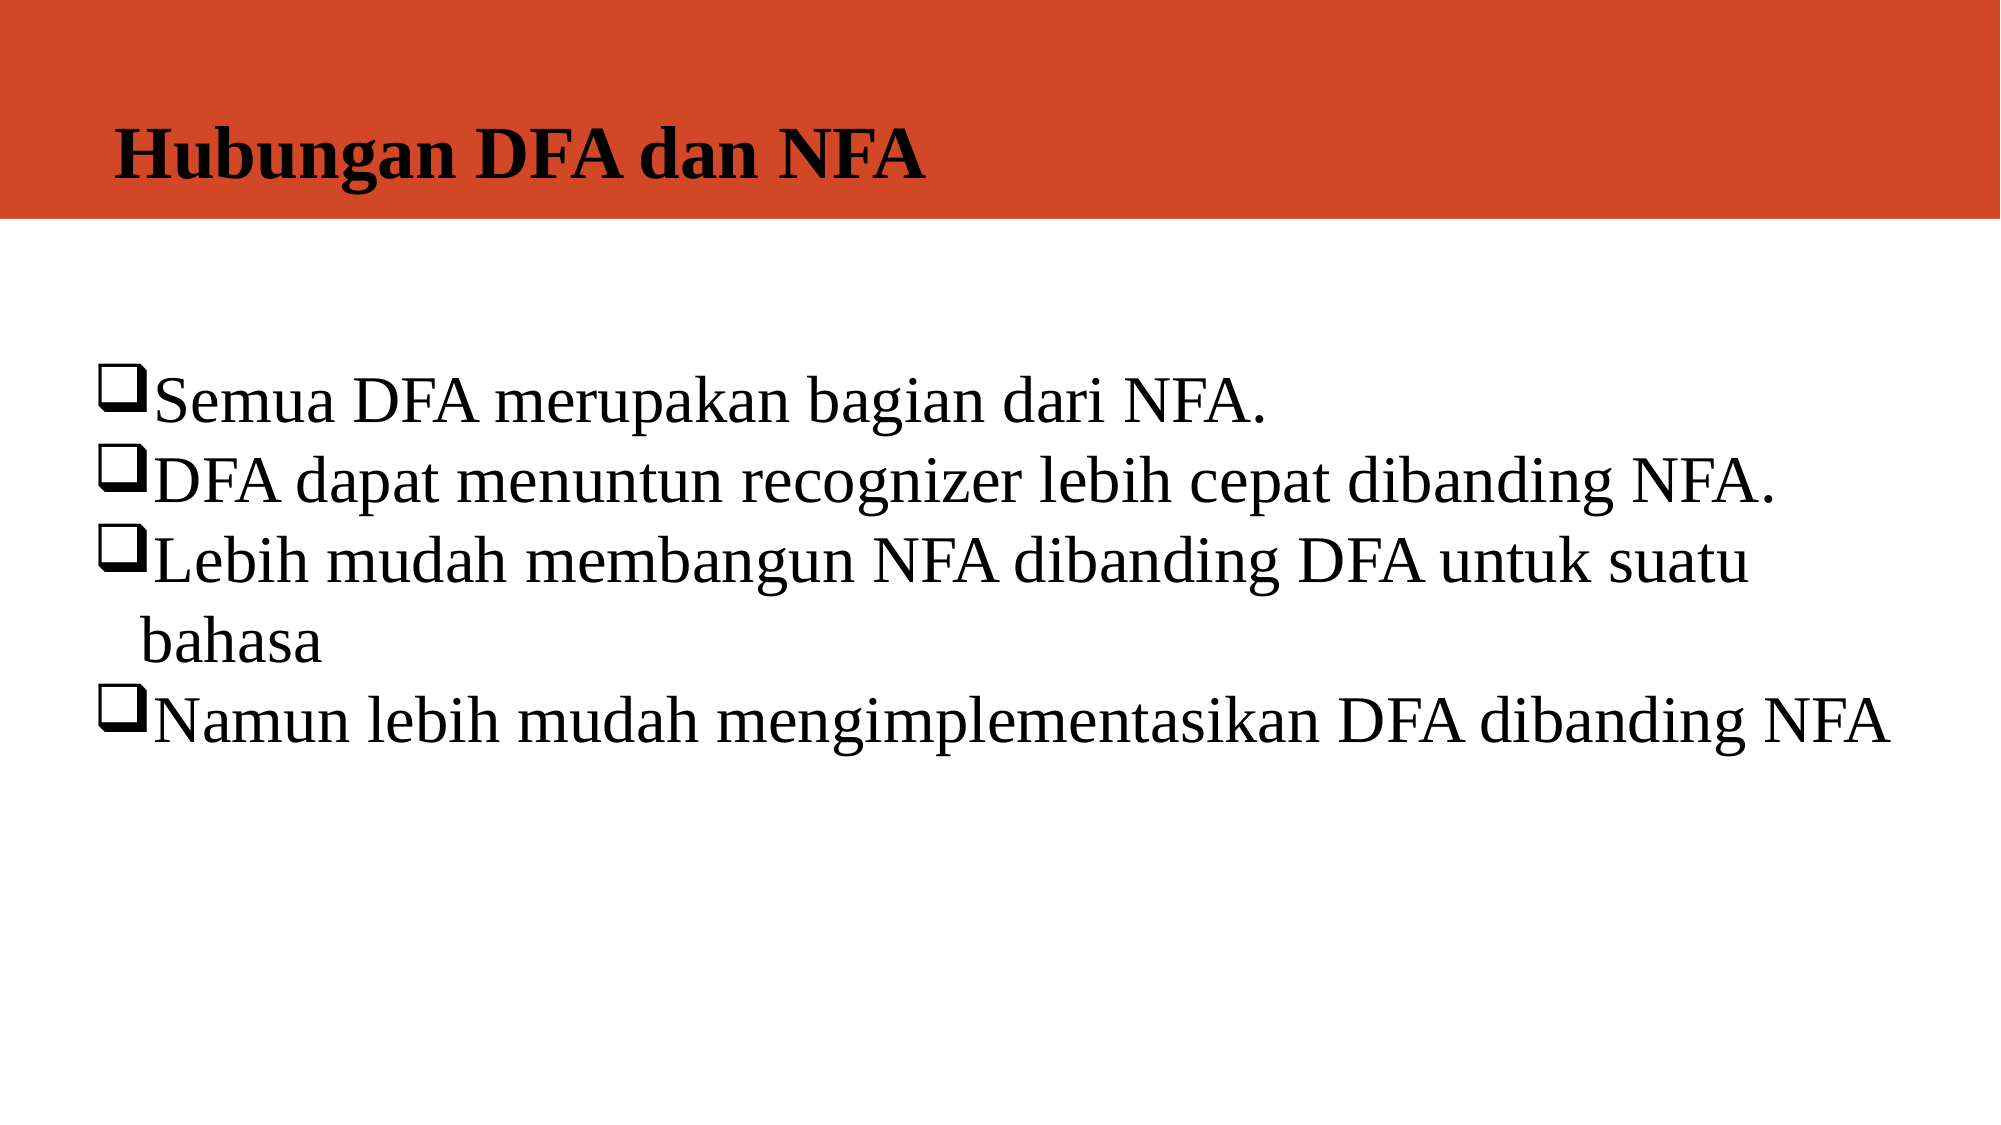

# Hubungan DFA dan NFA

Semua DFA merupakan bagian dari NFA.
DFA dapat menuntun recognizer lebih cepat dibanding NFA.
Lebih mudah membangun NFA dibanding DFA untuk suatu bahasa
Namun lebih mudah mengimplementasikan DFA dibanding NFA